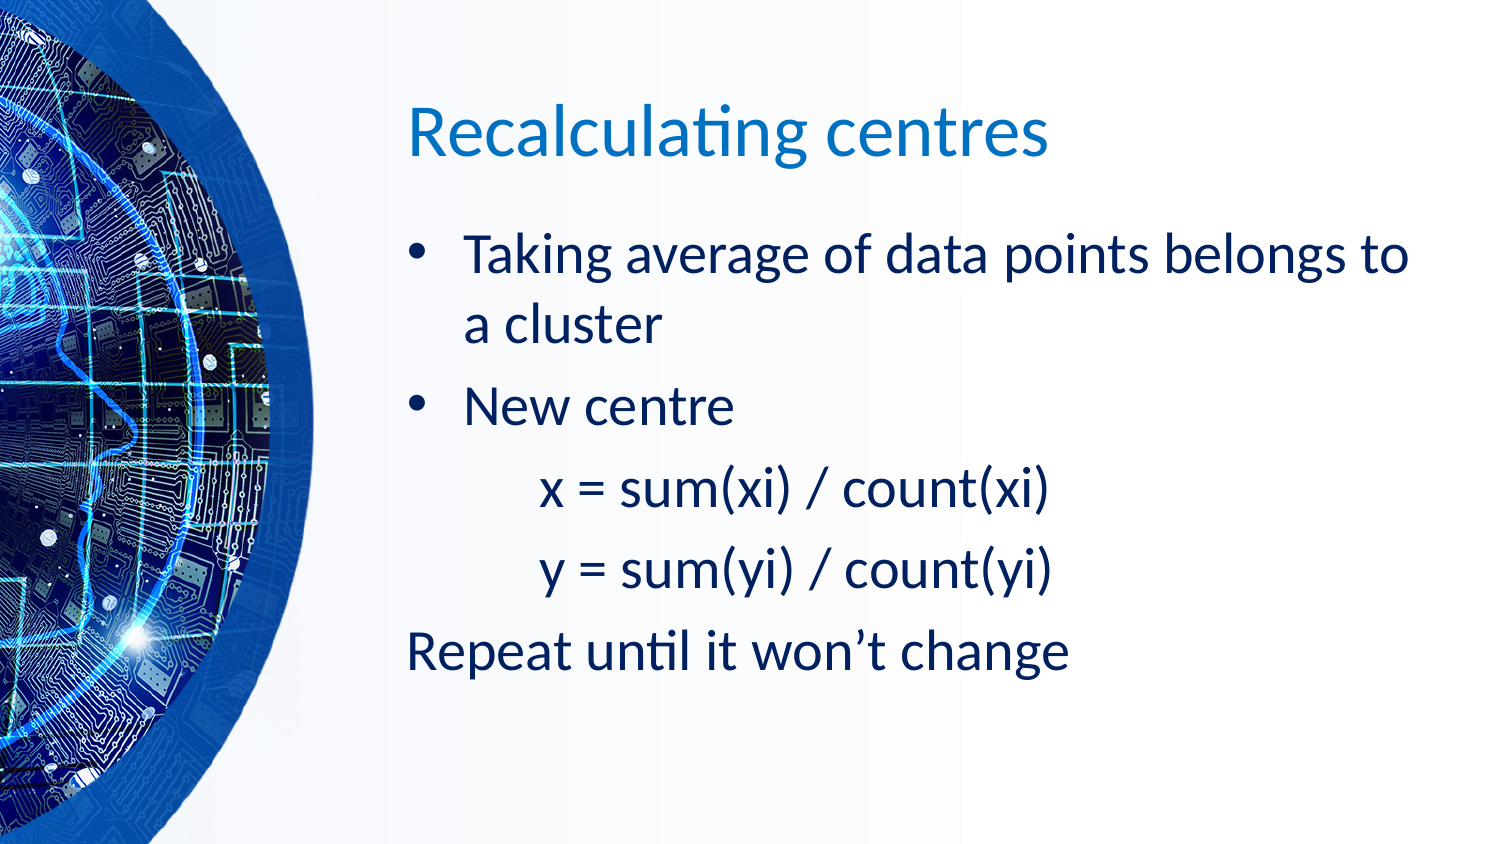

# Recalculating centres
Taking average of data points belongs to a cluster
New centre
          x = sum(xi) / count(xi)
          y = sum(yi) / count(yi)
Repeat until it won’t change